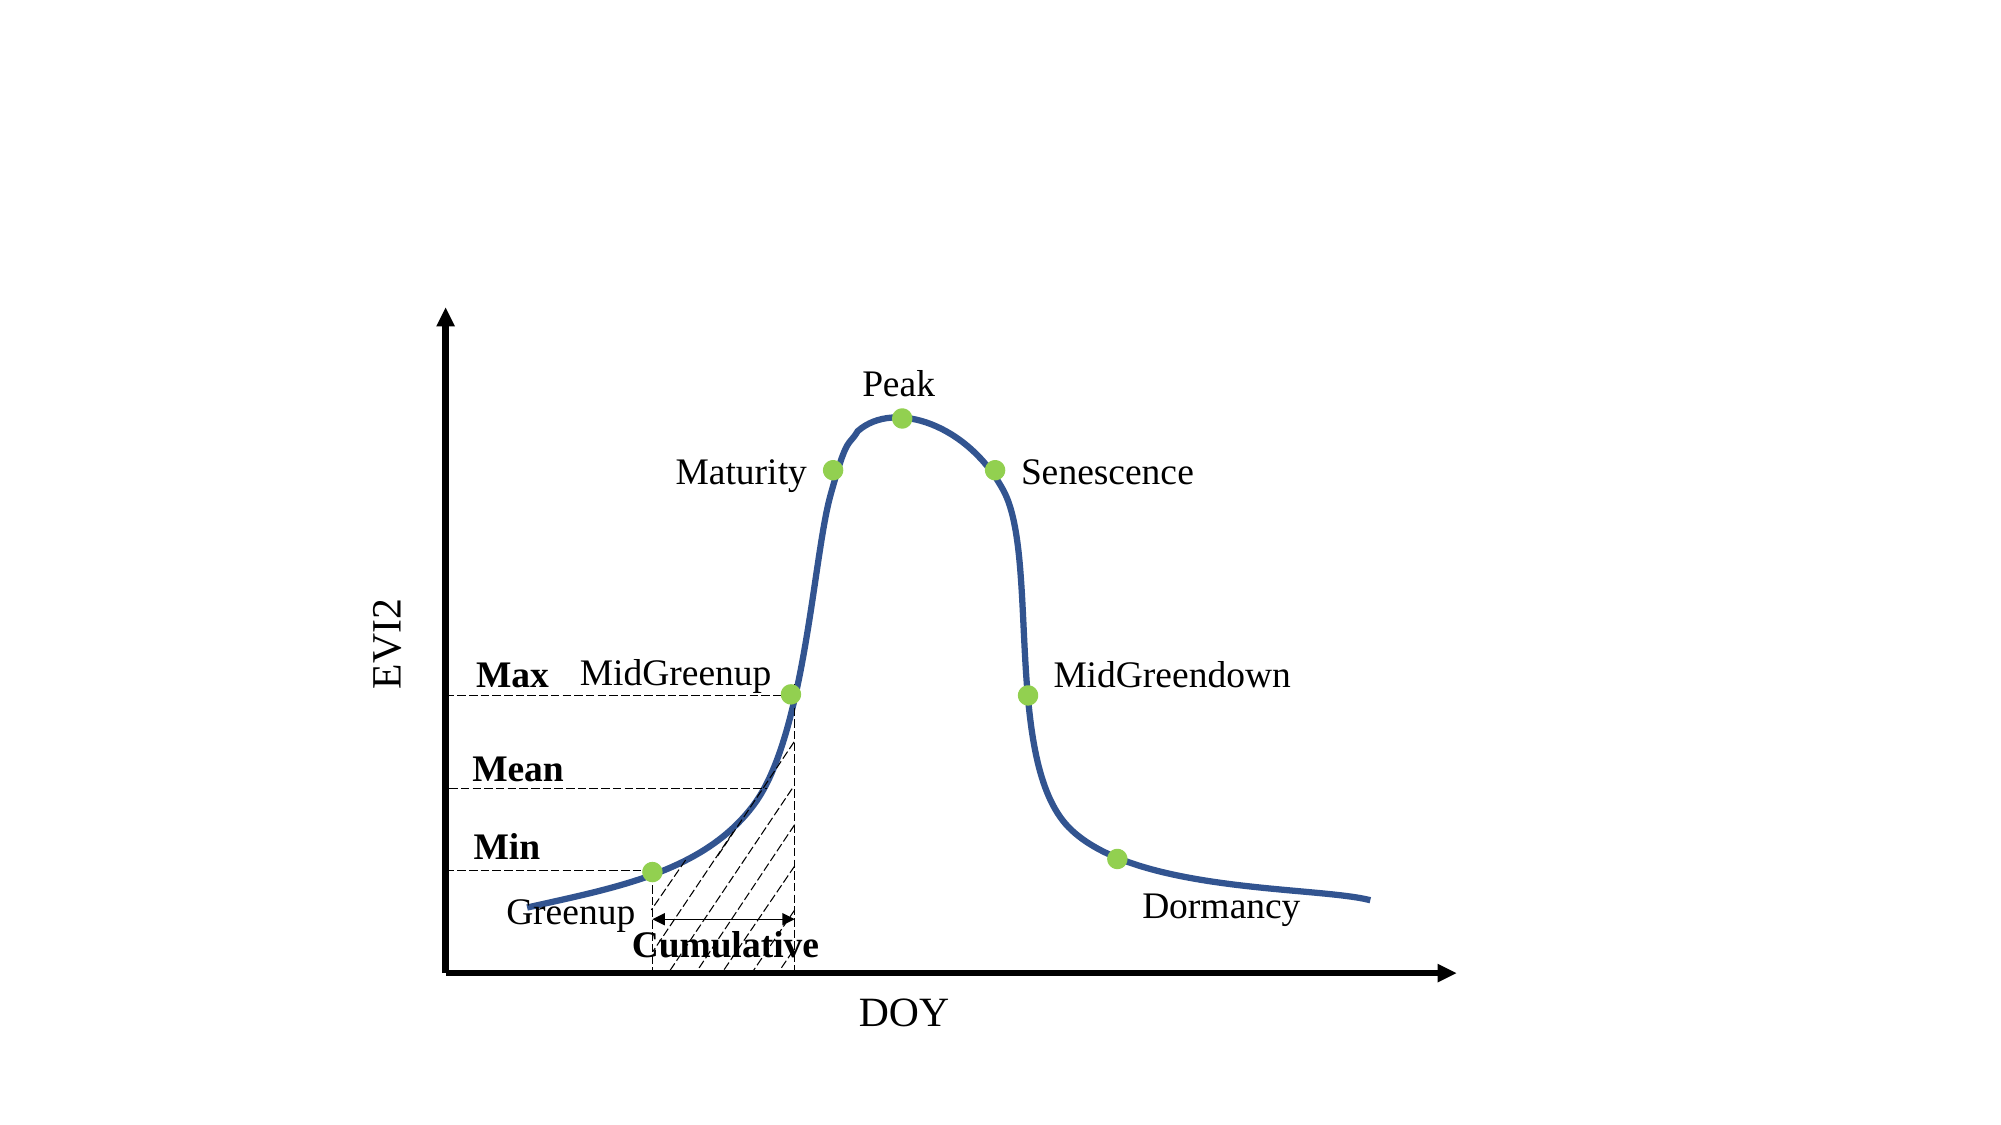

Peak

Maturity
Senescence

EVI2
MidGreenup
MidGreendown
Max

Mean
Min

Dormancy
Greenup
Cumulative
DOY